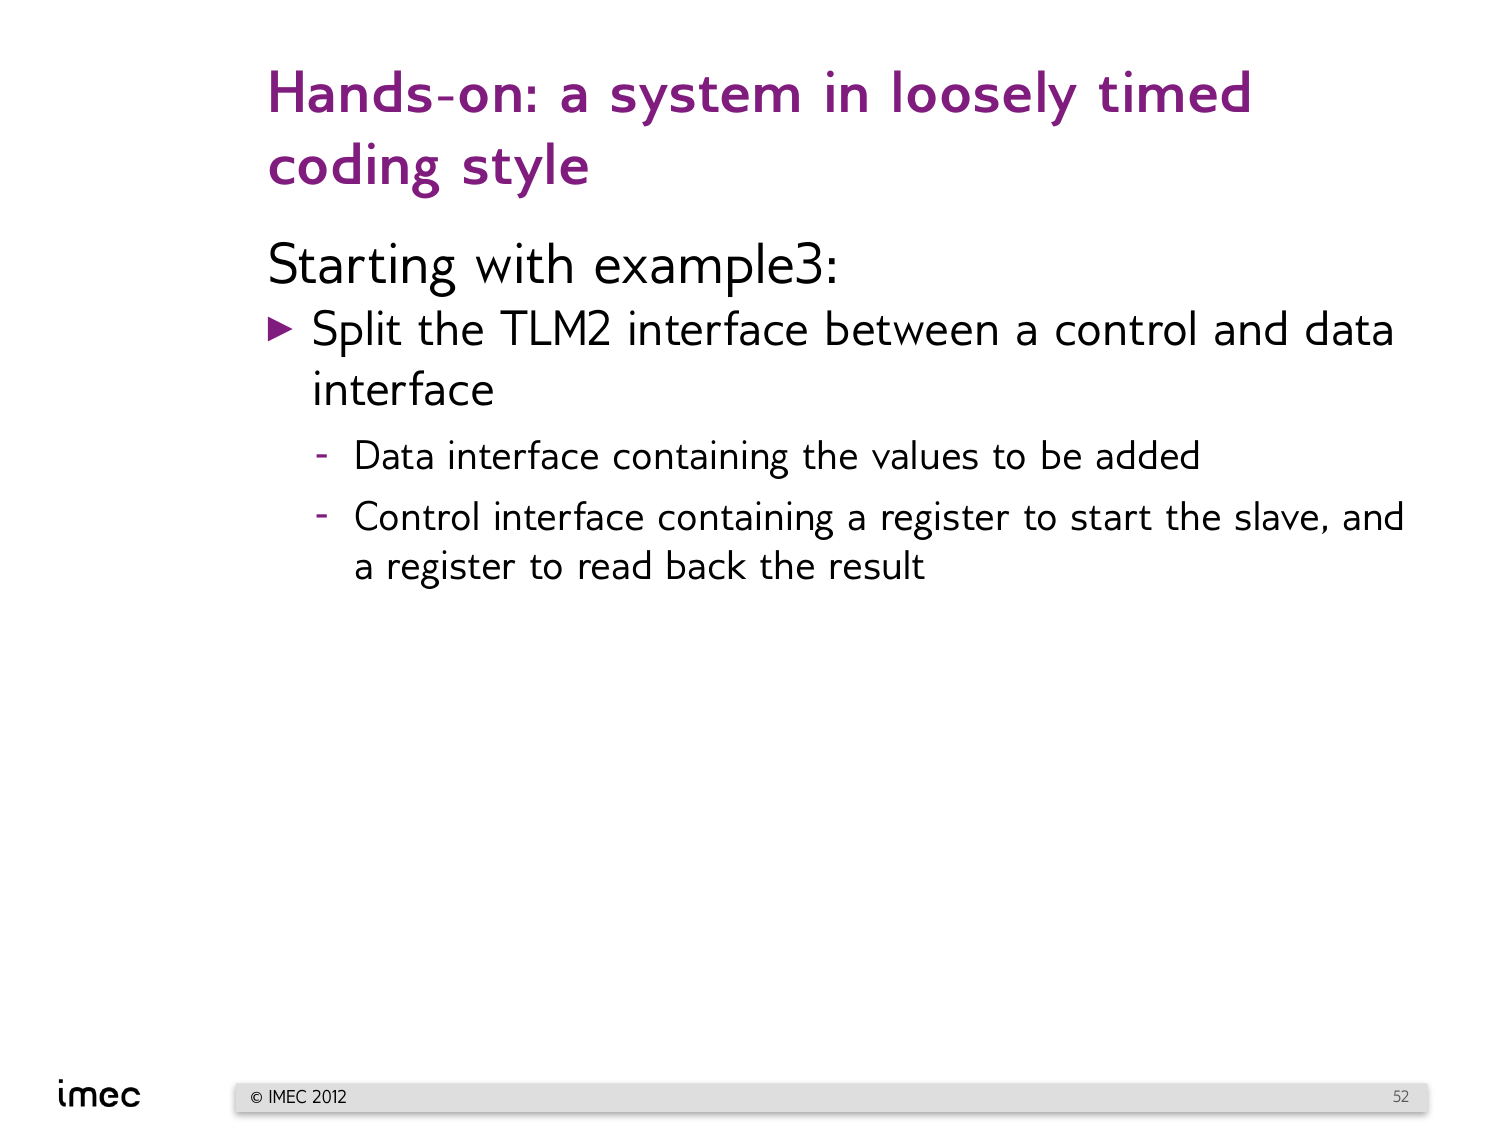

# Hands-on: a system in loosely timed coding style
Starting with example3:
Split the TLM2 interface between a control and data interface
Data interface containing the values to be added
Control interface containing a register to start the slave, and a register to read back the result